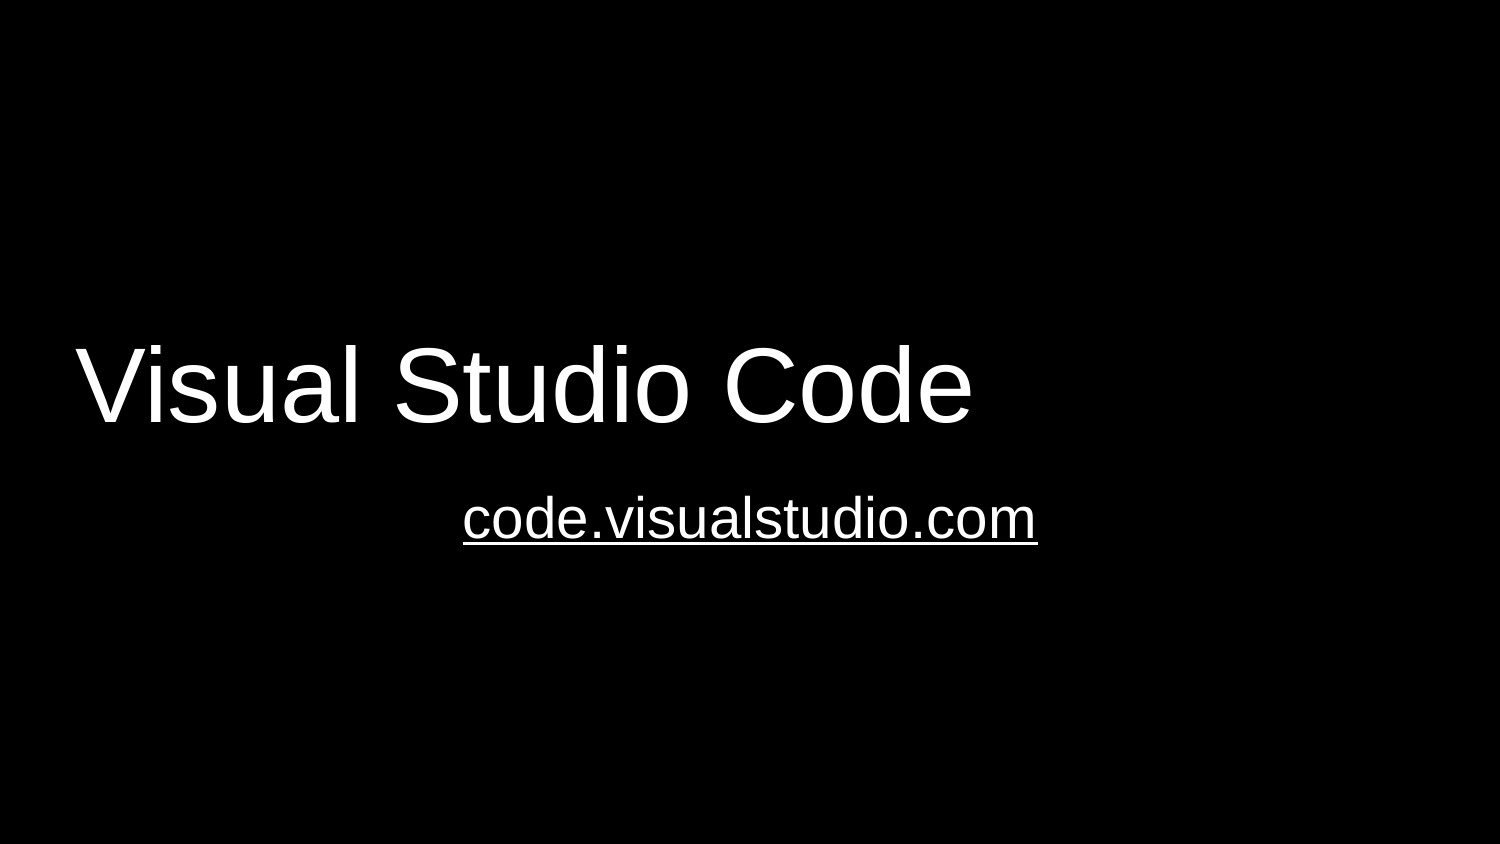

# Visual Studio Code for CS50
code.visualstudio.com